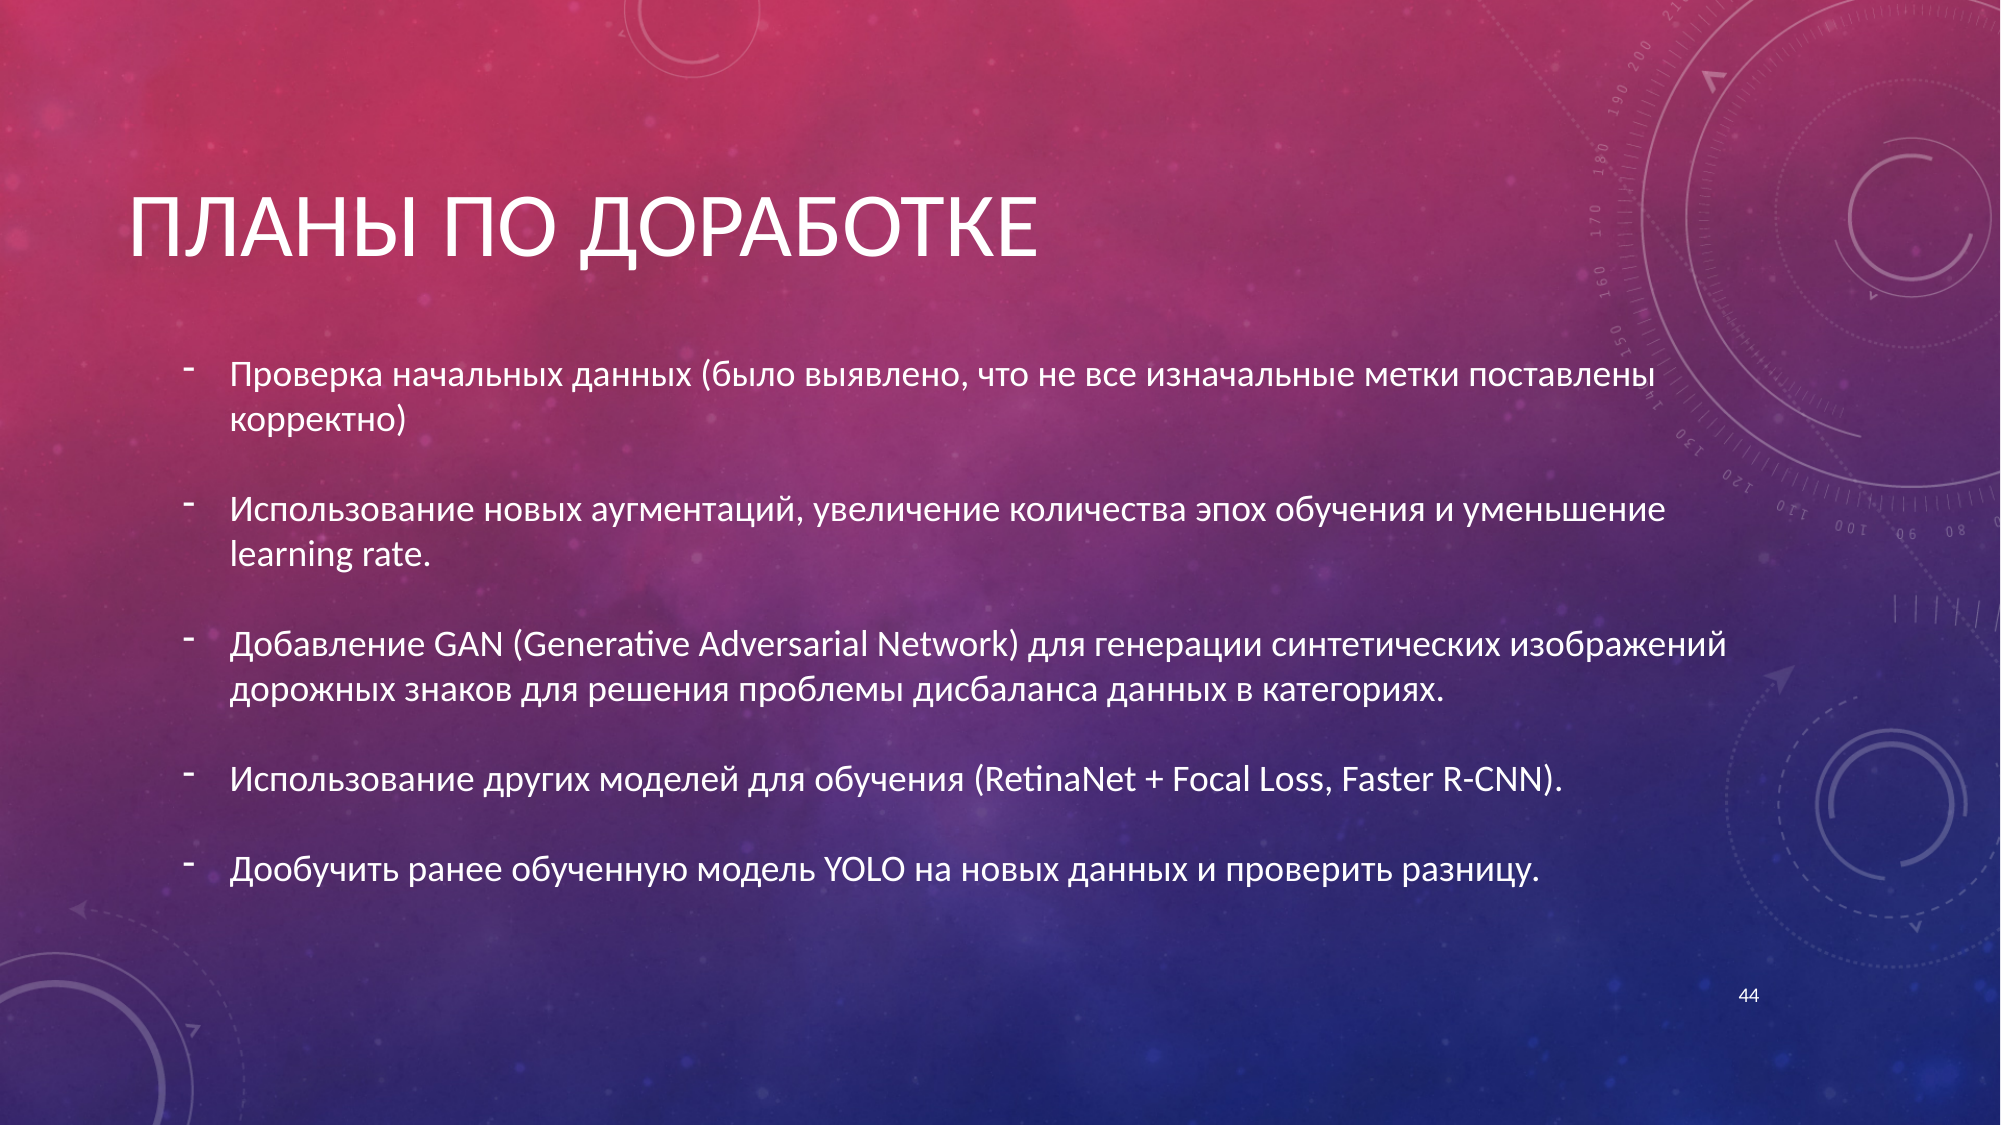

# Планы по доработке
Проверка начальных данных (было выявлено, что не все изначальные метки поставлены корректно)

Использование новых аугментаций, увеличение количества эпох обучения и уменьшение learning rate.

Добавление GAN (Generative Adversarial Network) для генерации синтетических изображений дорожных знаков для решения проблемы дисбаланса данных в категориях.

Использование других моделей для обучения (RetinaNet + Focal Loss, Faster R-CNN).

Дообучить ранее обученную модель YOLO на новых данных и проверить разницу.
44